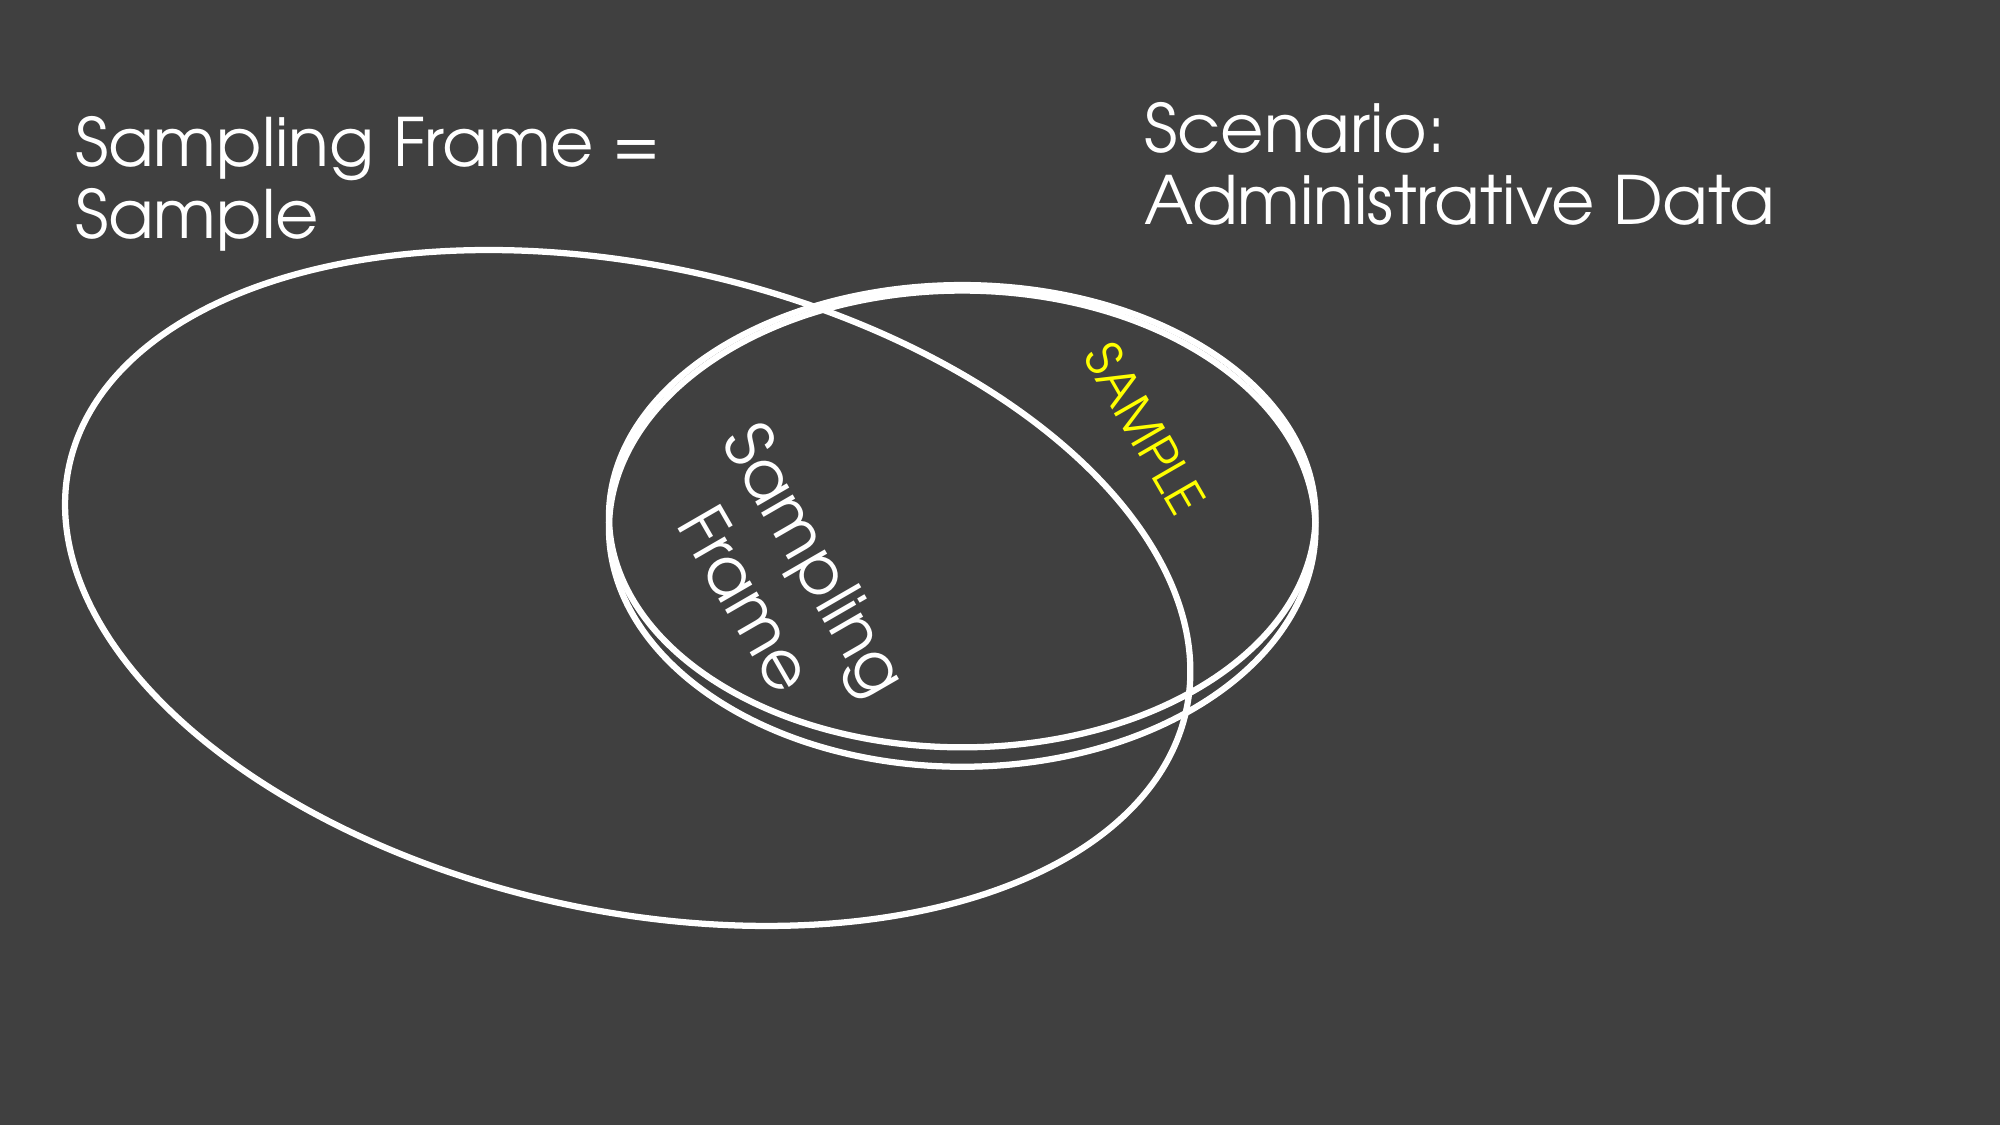

Scenario: Administrative Data
# Sampling Frame = Sample

SAMPLE

Sampling
Frame